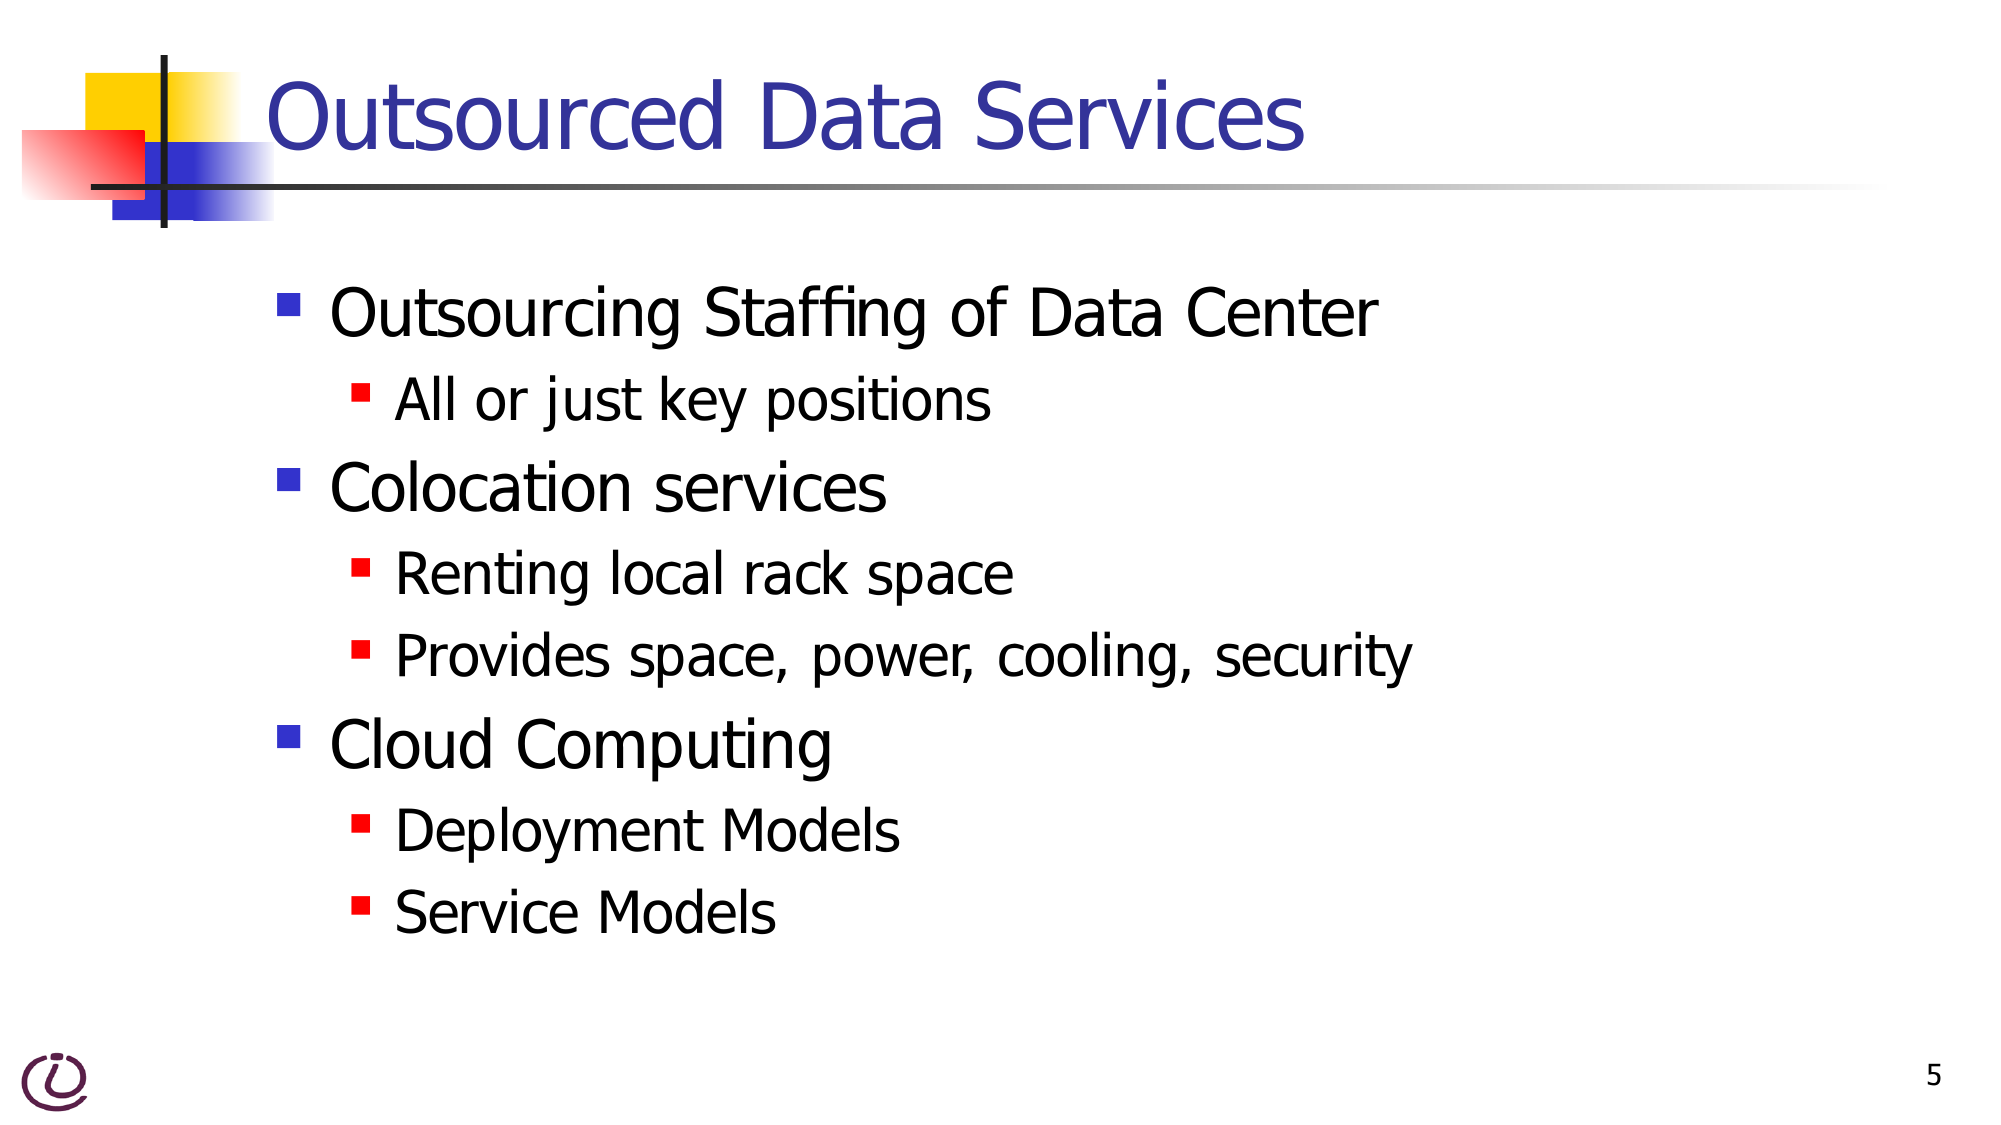

# Outsourced Data Services
Outsourcing Staffing of Data Center
All or just key positions
Colocation services
Renting local rack space
Provides space, power, cooling, security
Cloud Computing
Deployment Models
Service Models
5